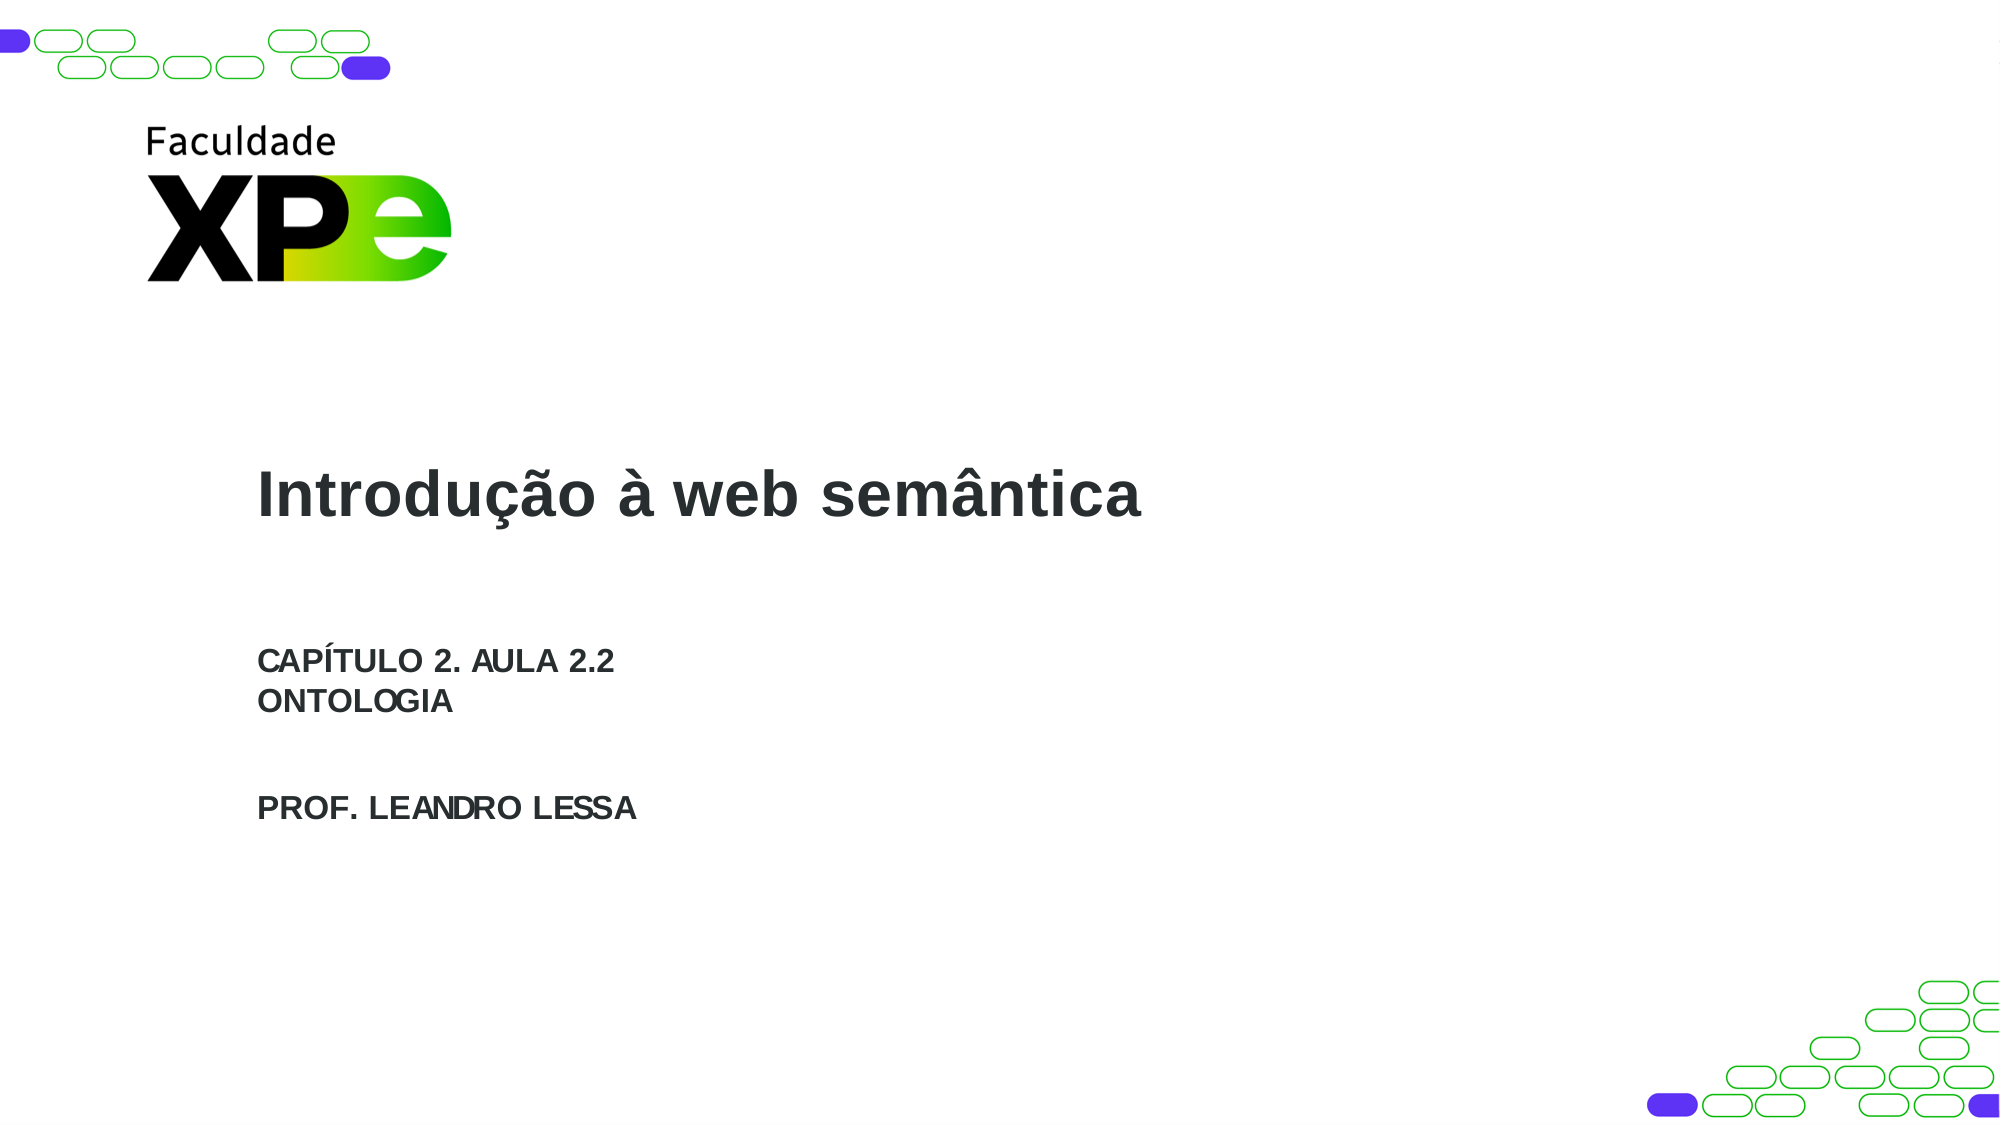

Introdução à web semântica
CAPÍTULO 2. AULA 2.2 ONTOLOGIA

PROF. LEANDRO LESSA